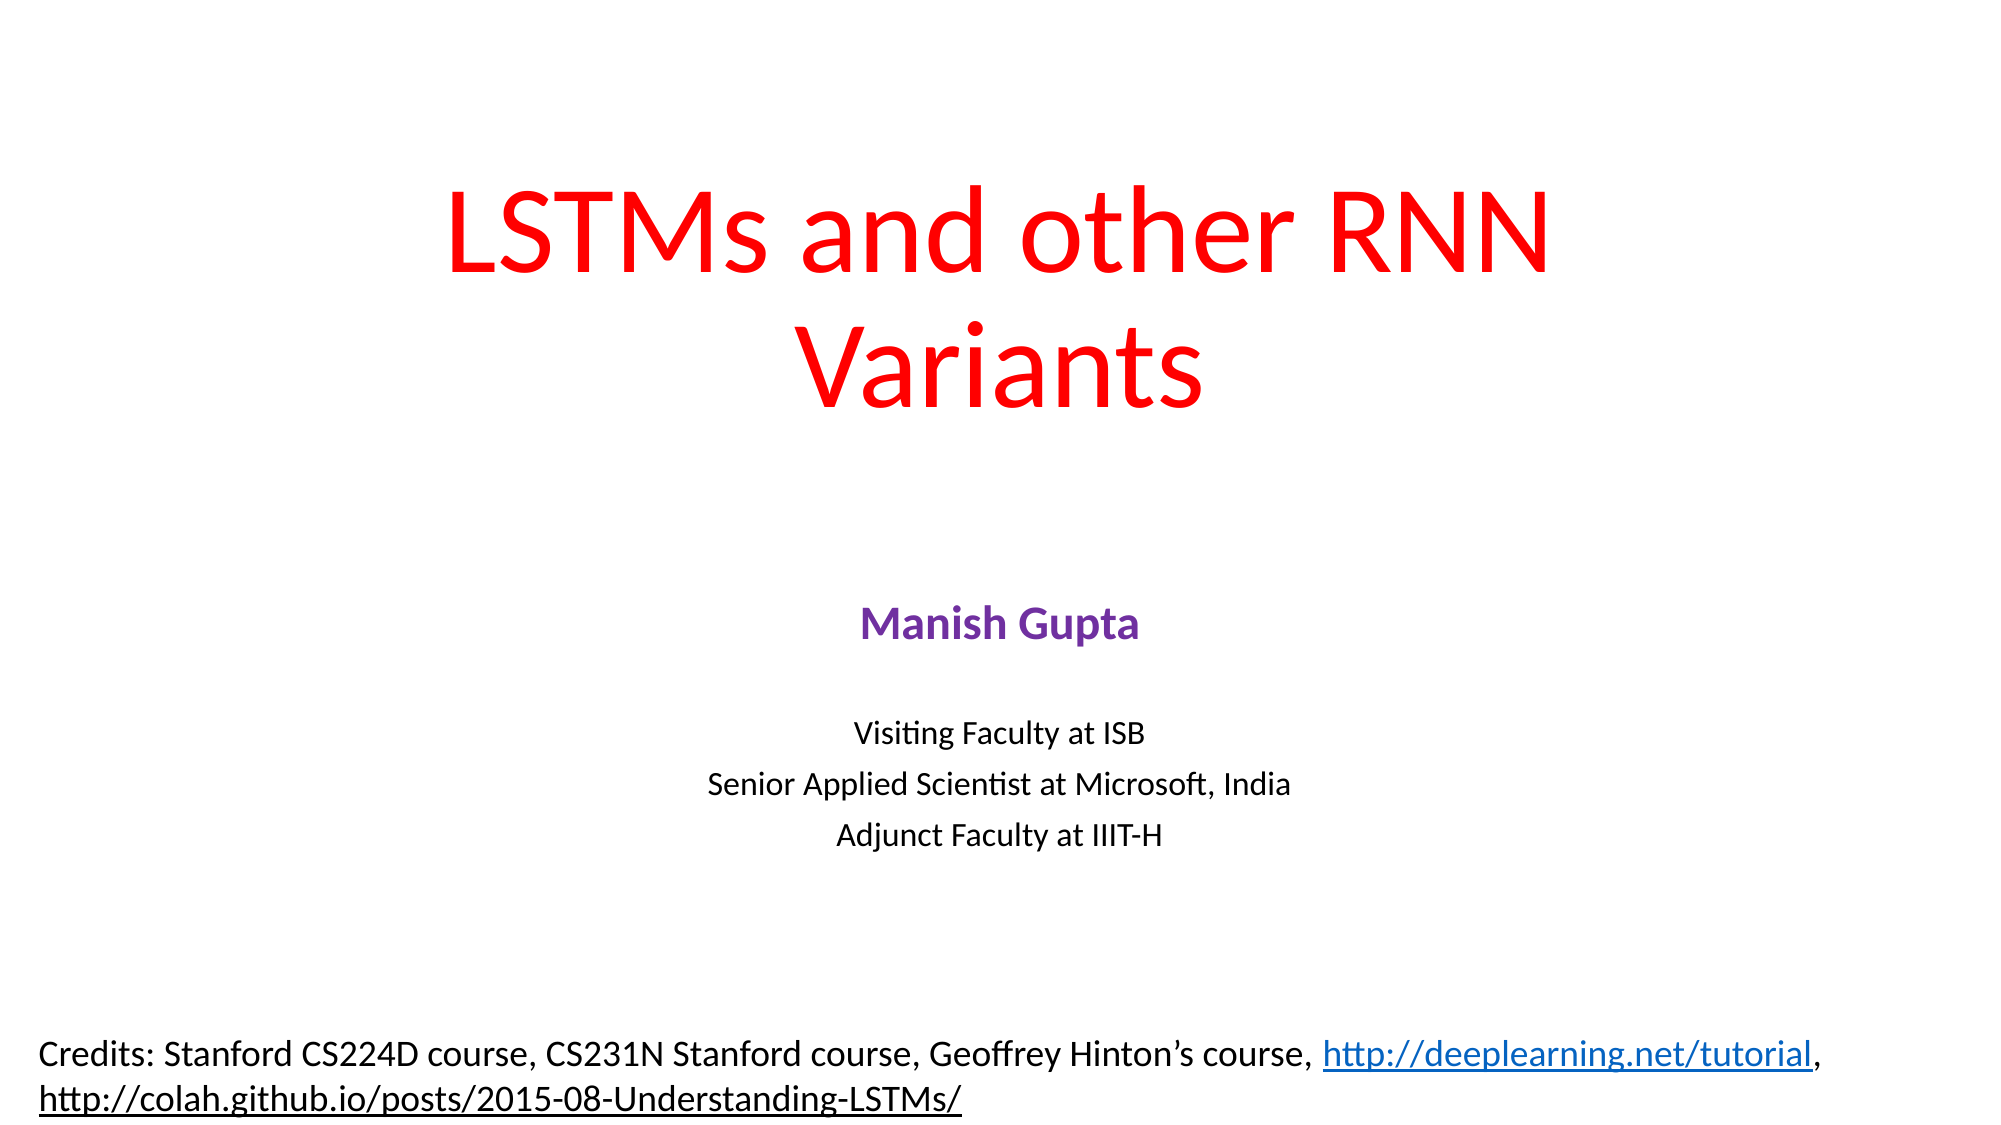

# LSTMs and other RNN Variants
Manish Gupta

Visiting Faculty at ISB
Senior Applied Scientist at Microsoft, India
Adjunct Faculty at IIIT-H
Credits: Stanford CS224D course, CS231N Stanford course, Geoffrey Hinton’s course, http://deeplearning.net/tutorial,
http://colah.github.io/posts/2015-08-Understanding-LSTMs/